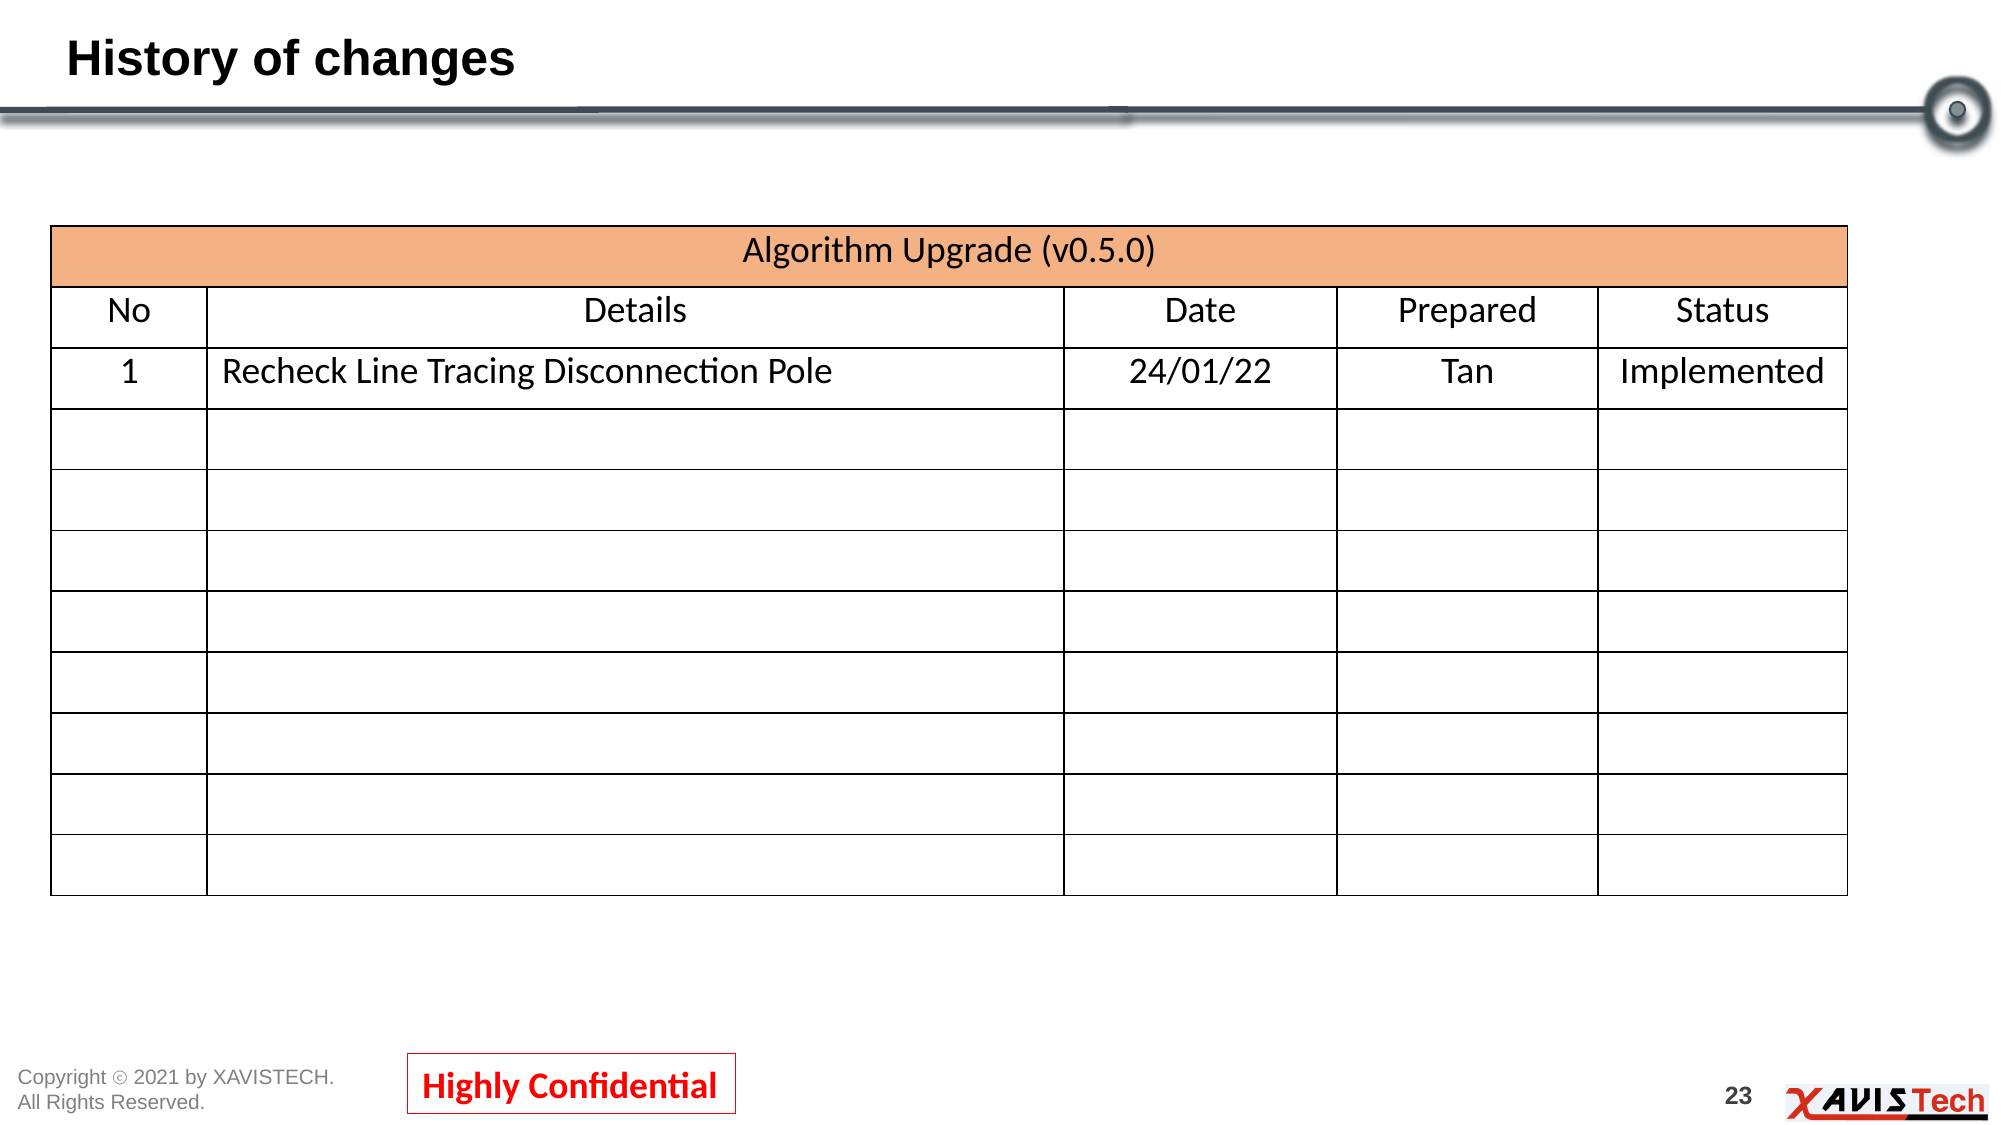

# History of changes
| Algorithm Upgrade (v0.5.0) |  |  |  |  |
| --- | --- | --- | --- | --- |
| No | Details | Date | Prepared | Status |
| 1 | Recheck Line Tracing Disconnection Pole | 24/01/22 | Tan | Implemented |
|  |  |  |  |  |
|  |  |  |  |  |
|  |  |  |  |  |
|  |  |  |  |  |
|  |  |  |  |  |
|  |  |  |  |  |
|  |  |  |  |  |
|  |  |  |  |  |
23